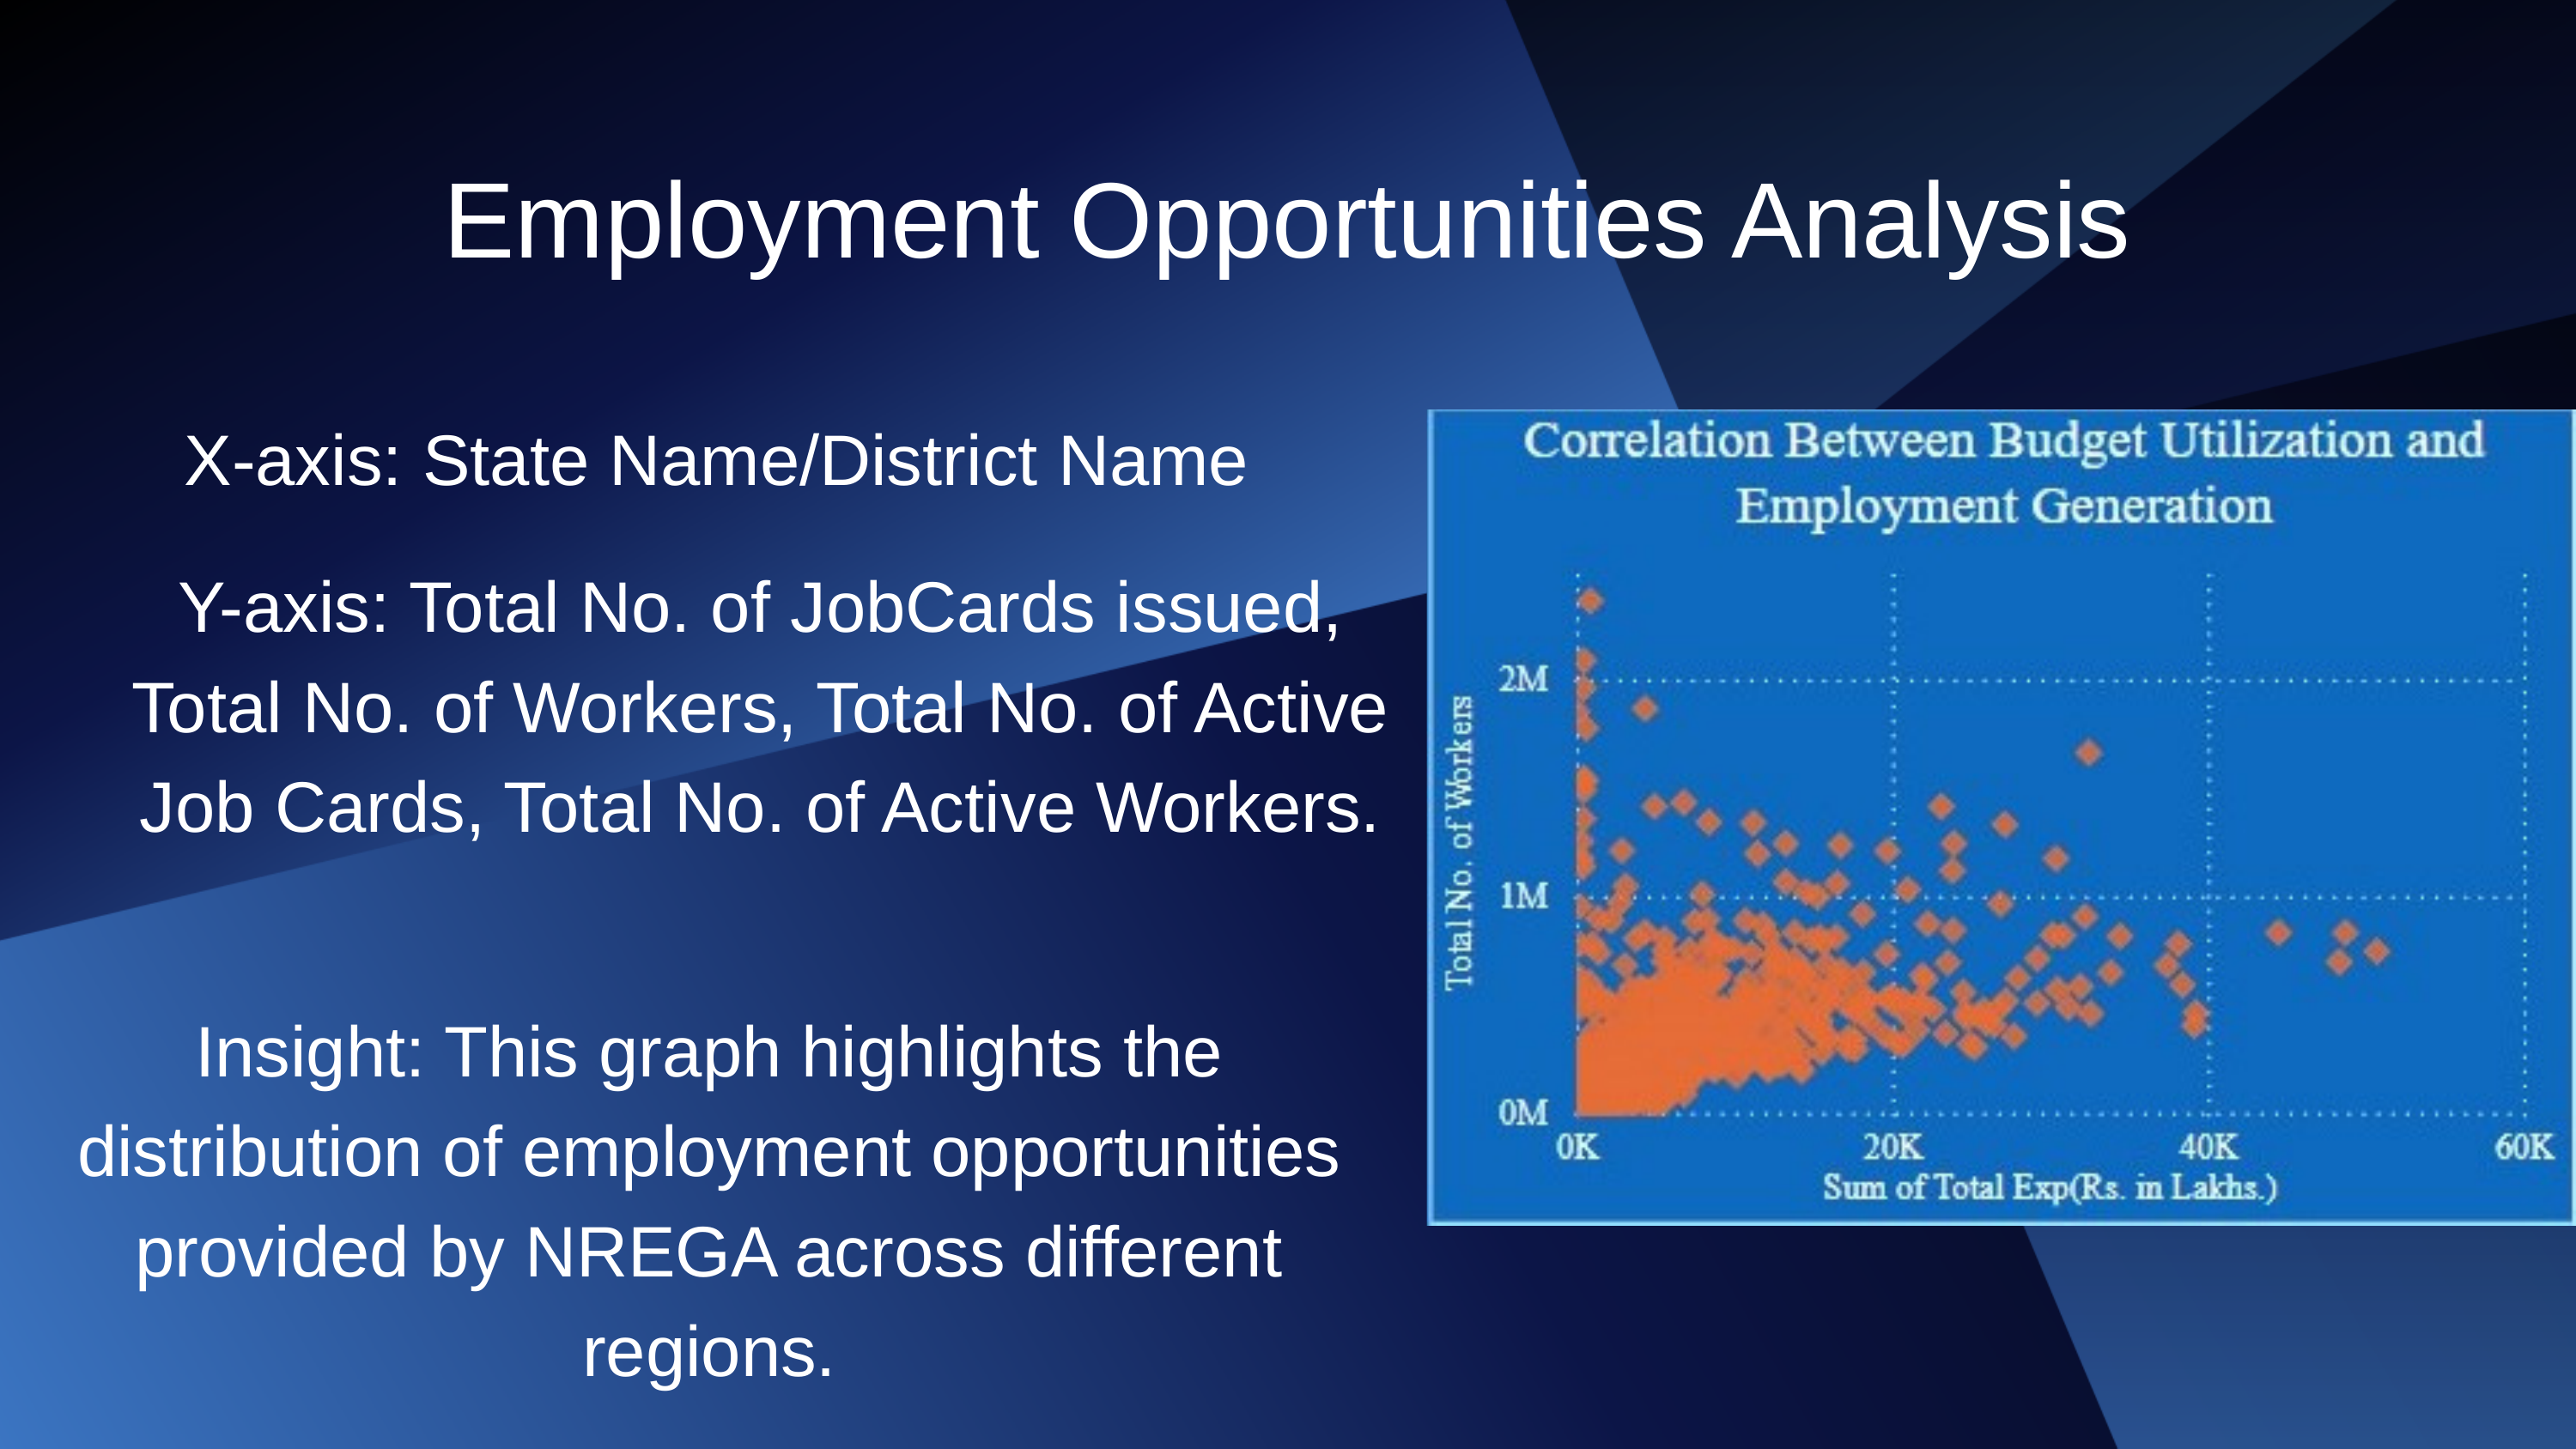

Employment Opportunities Analysis
X-axis: State Name/District Name

Y-axis: Total No. of JobCards issued, Total No. of Workers, Total No. of Active Job Cards, Total No. of Active Workers.
Insight: This graph highlights the distribution of employment opportunities provided by NREGA across different regions.